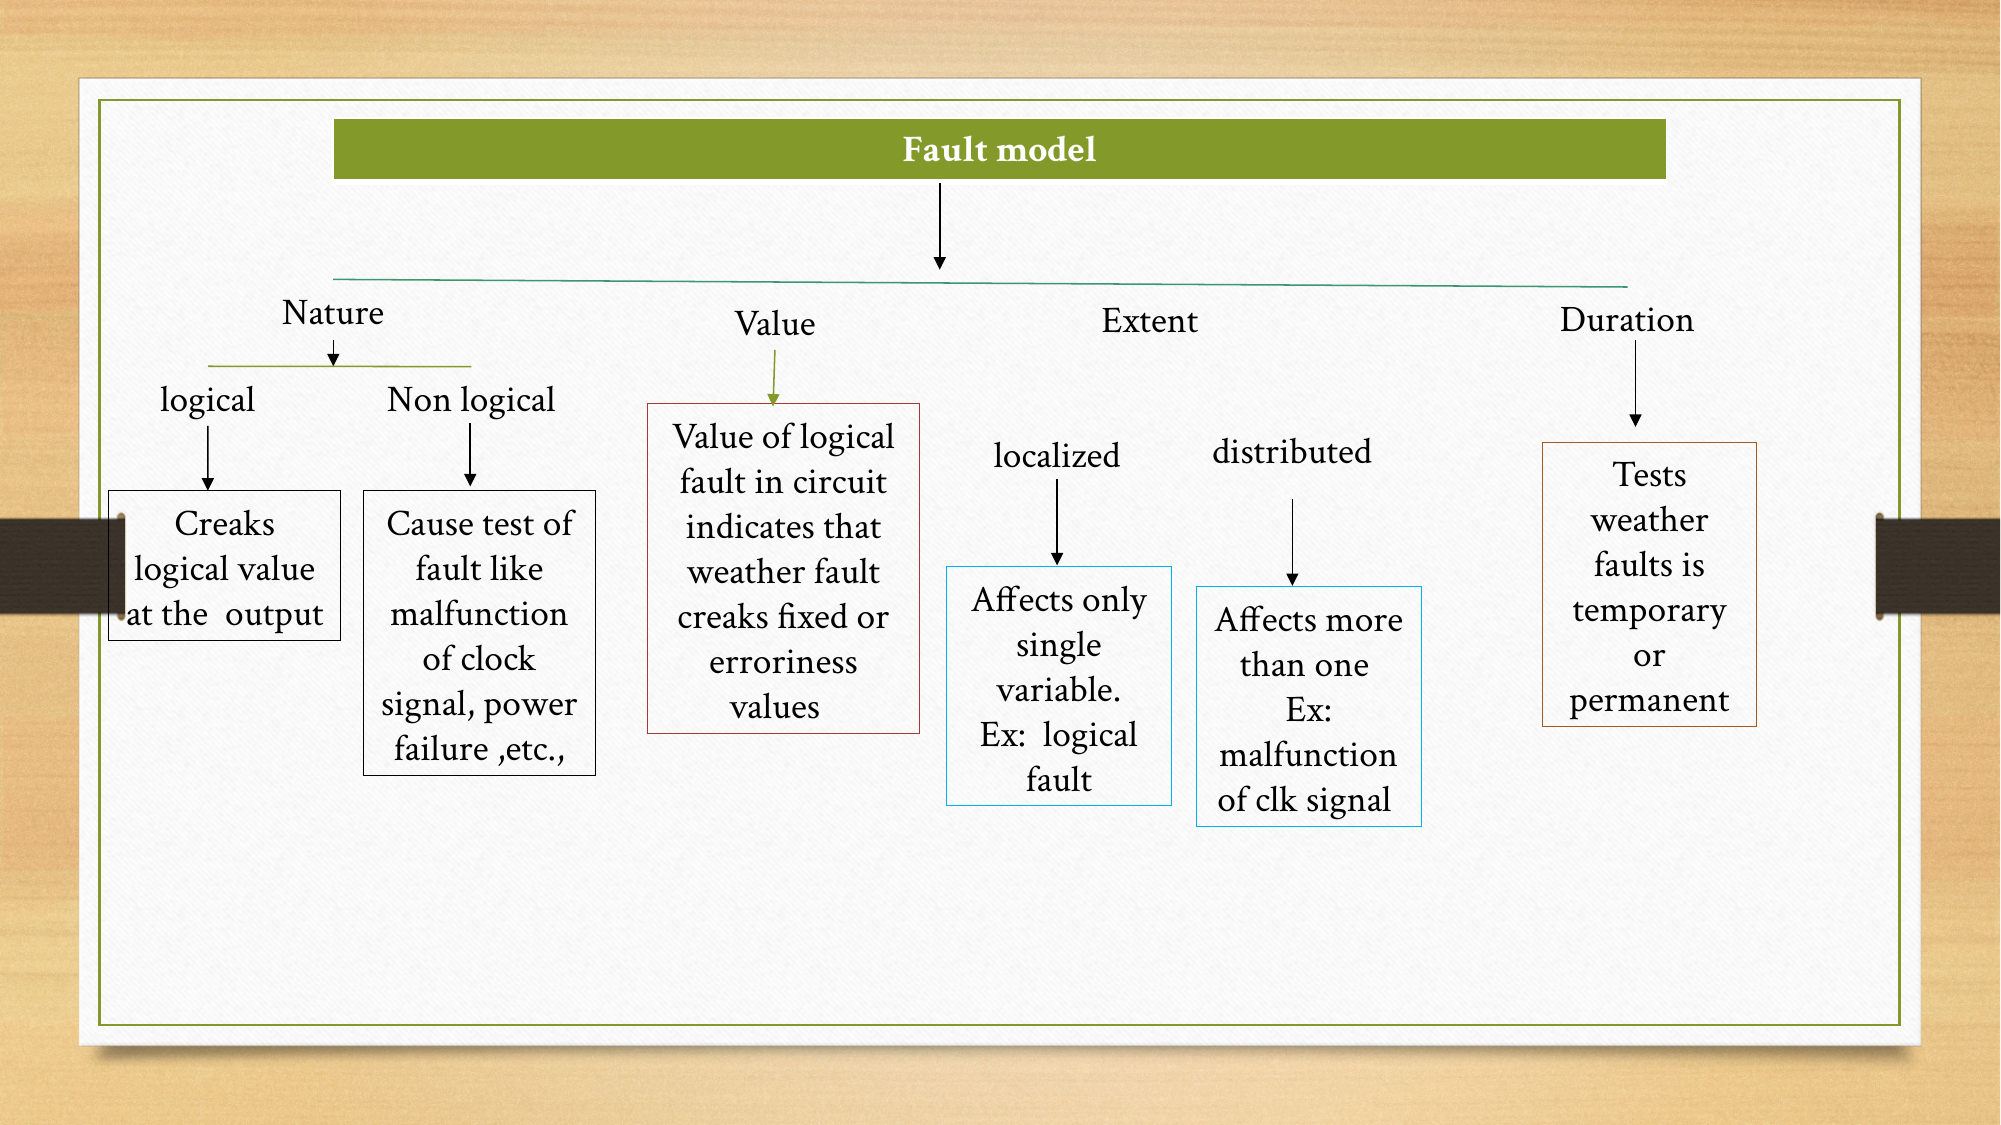

| Fault model |
| --- |
Extent
distributed
localized
Affects only single variable.
Ex:  logical fault
Affects more than one
Ex: malfunction of clk signal
Duration
Tests weather faults is temporary or permanent
Nature
logical
Non logical
Creaks logical value at the  output
Cause test of fault like malfunction of clock signal, power failure ,etc.,
Value
Value of logical fault in circuit indicates that weather fault creaks fixed or erroriness values